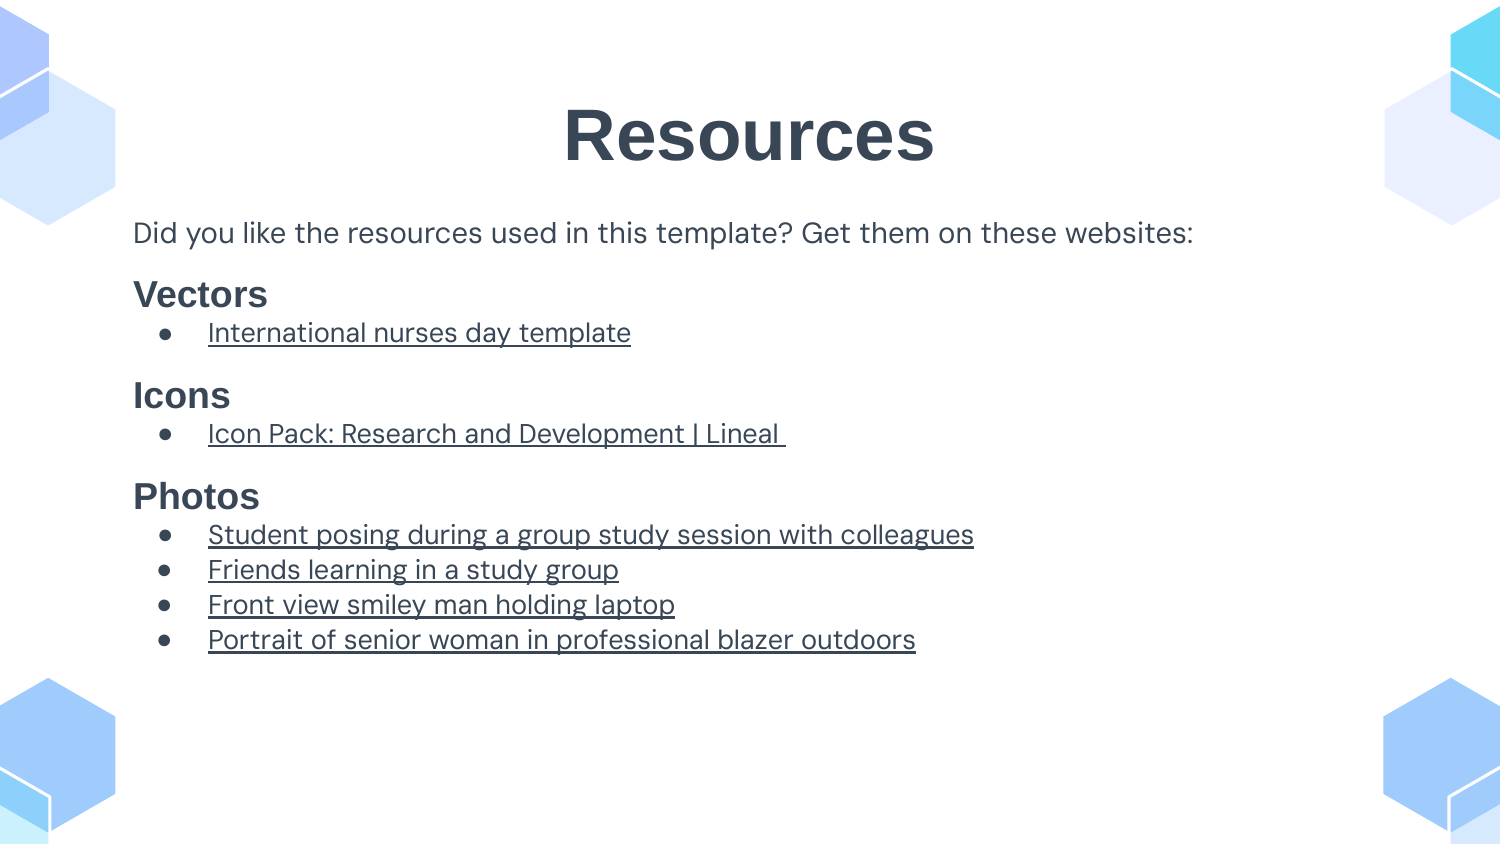

# Resources
Did you like the resources used in this template? Get them on these websites:
Vectors
International nurses day template
Icons
Icon Pack: Research and Development | Lineal
Photos
Student posing during a group study session with colleagues
Friends learning in a study group
Front view smiley man holding laptop
Portrait of senior woman in professional blazer outdoors